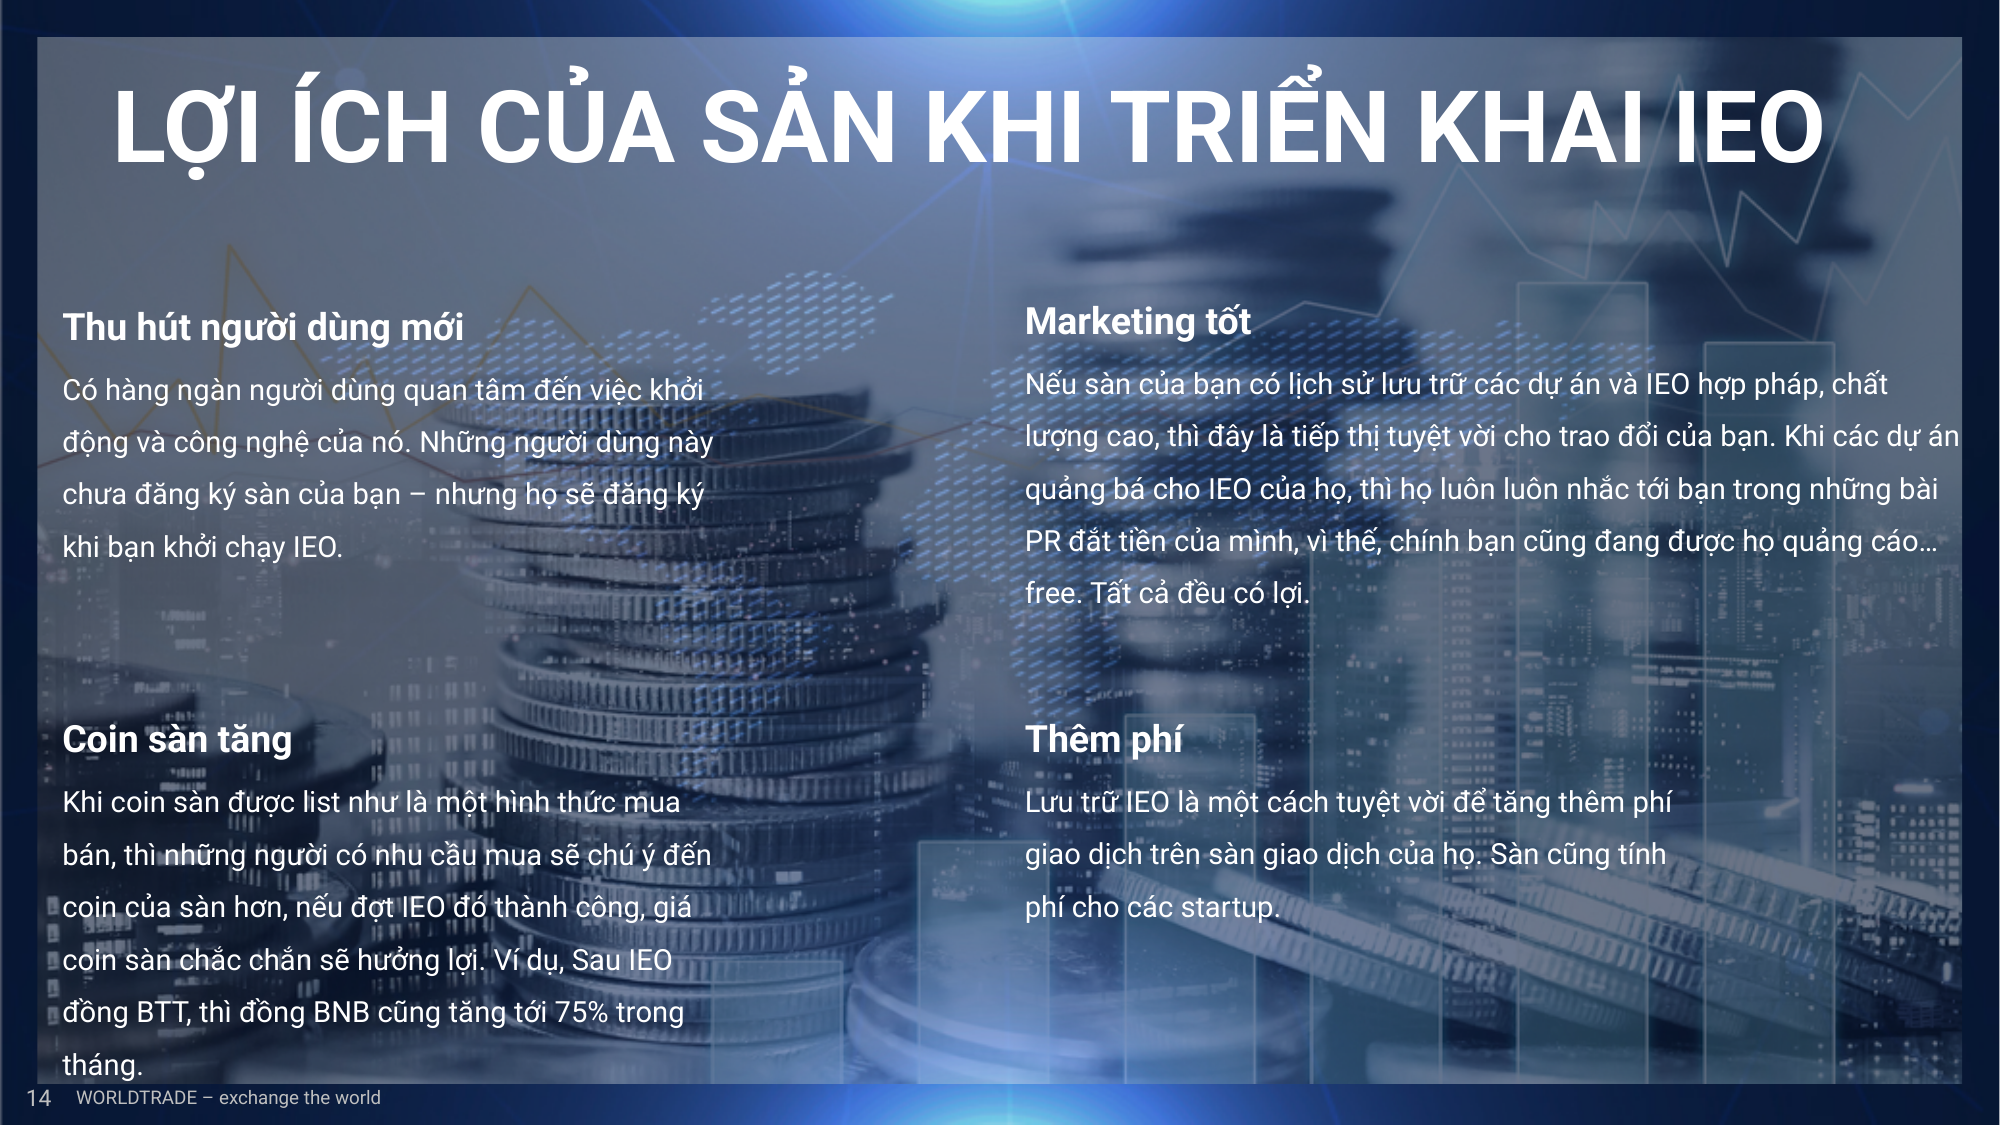

LỢI ÍCH CỦA SẢN KHI TRIỂN KHAI IEO
Marketing tốt
Nếu sàn của bạn có lịch sử lưu trữ các dự án và IEO hợp pháp, chất lượng cao, thì đây là tiếp thị tuyệt vời cho trao đổi của bạn. Khi các dự án quảng bá cho IEO của họ, thì họ luôn luôn nhắc tới bạn trong những bài PR đắt tiền của mình, vì thế, chính bạn cũng đang được họ quảng cáo…free. Tất cả đều có lợi.
Thu hút người dùng mới
Có hàng ngàn người dùng quan tâm đến việc khởi động và công nghệ của nó. Những người dùng này chưa đăng ký sàn của bạn – nhưng họ sẽ đăng ký khi bạn khởi chạy IEO.
Coin sàn tăng
Khi coin sàn được list như là một hình thức mua bán, thì những người có nhu cầu mua sẽ chú ý đến coin của sàn hơn, nếu đợt IEO đó thành công, giá coin sàn chắc chắn sẽ hưởng lợi. Ví dụ, Sau IEO đồng BTT, thì đồng BNB cũng tăng tới 75% trong tháng.
Thêm phí
Lưu trữ IEO là một cách tuyệt vời để tăng thêm phí giao dịch trên sàn giao dịch của họ. Sàn cũng tính phí cho các startup.